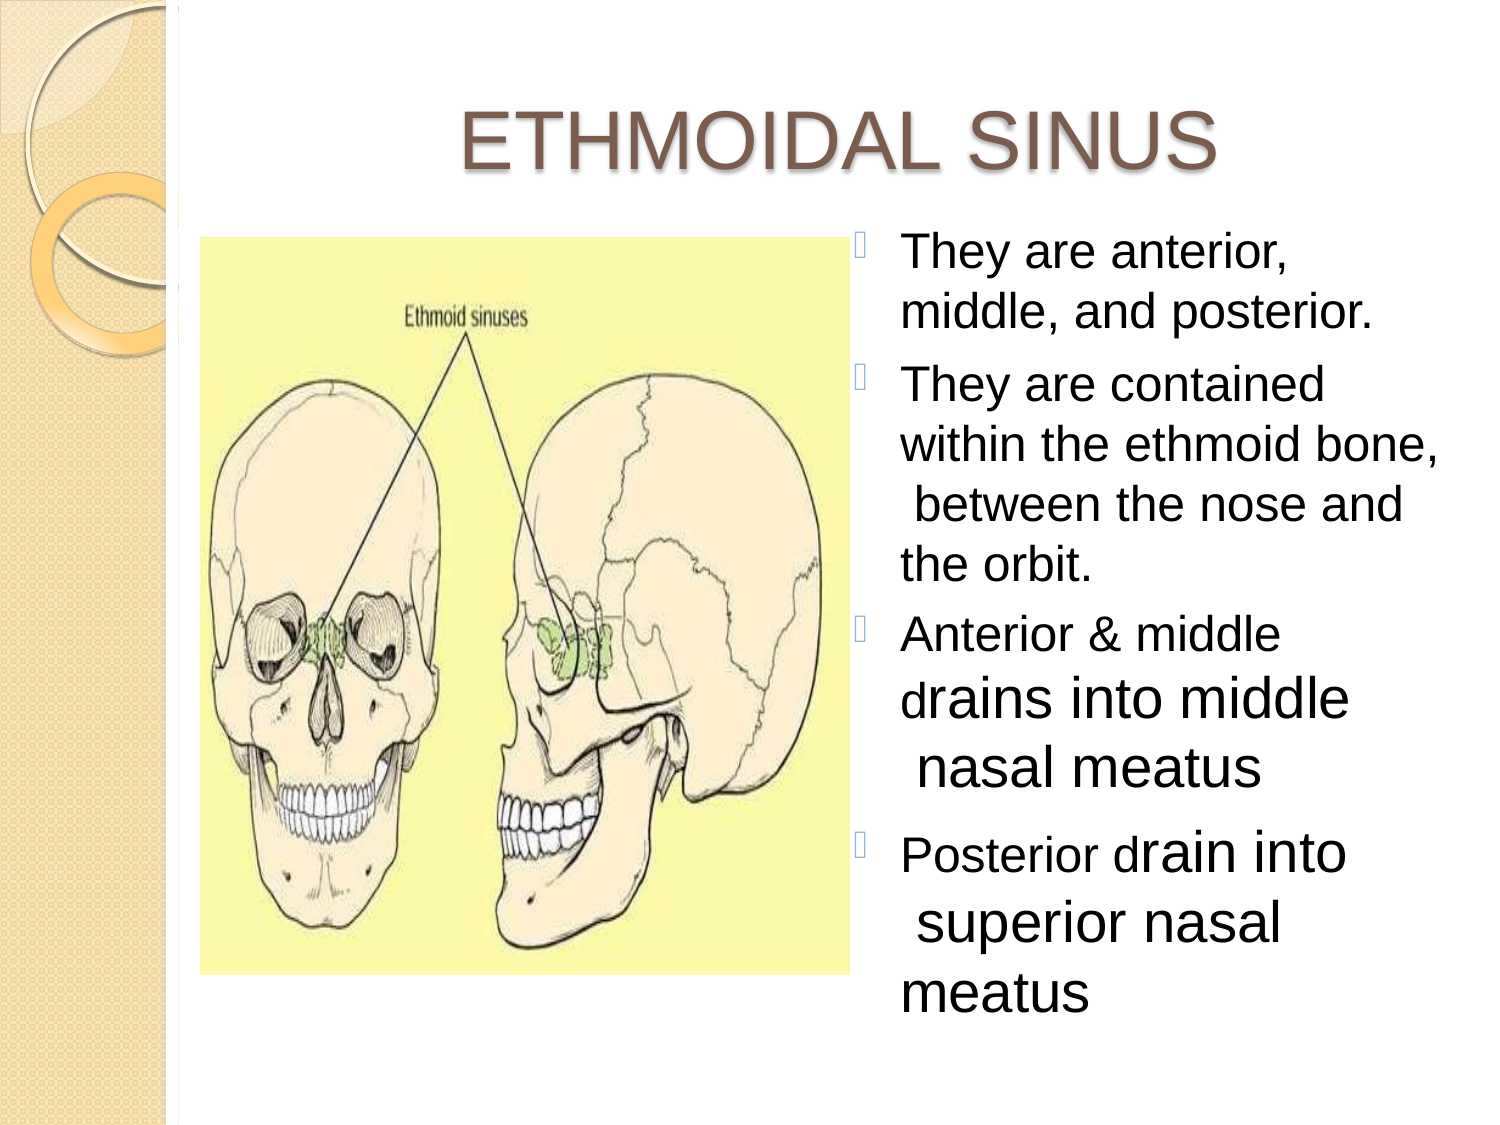

# ETHMOIDAL SINUS
They are anterior,  middle, and posterior.
They are contained  within the ethmoid bone,  between the nose and  the orbit.
Anterior & middle  drains into middle  nasal meatus
Posterior drain into  superior nasal  meatus